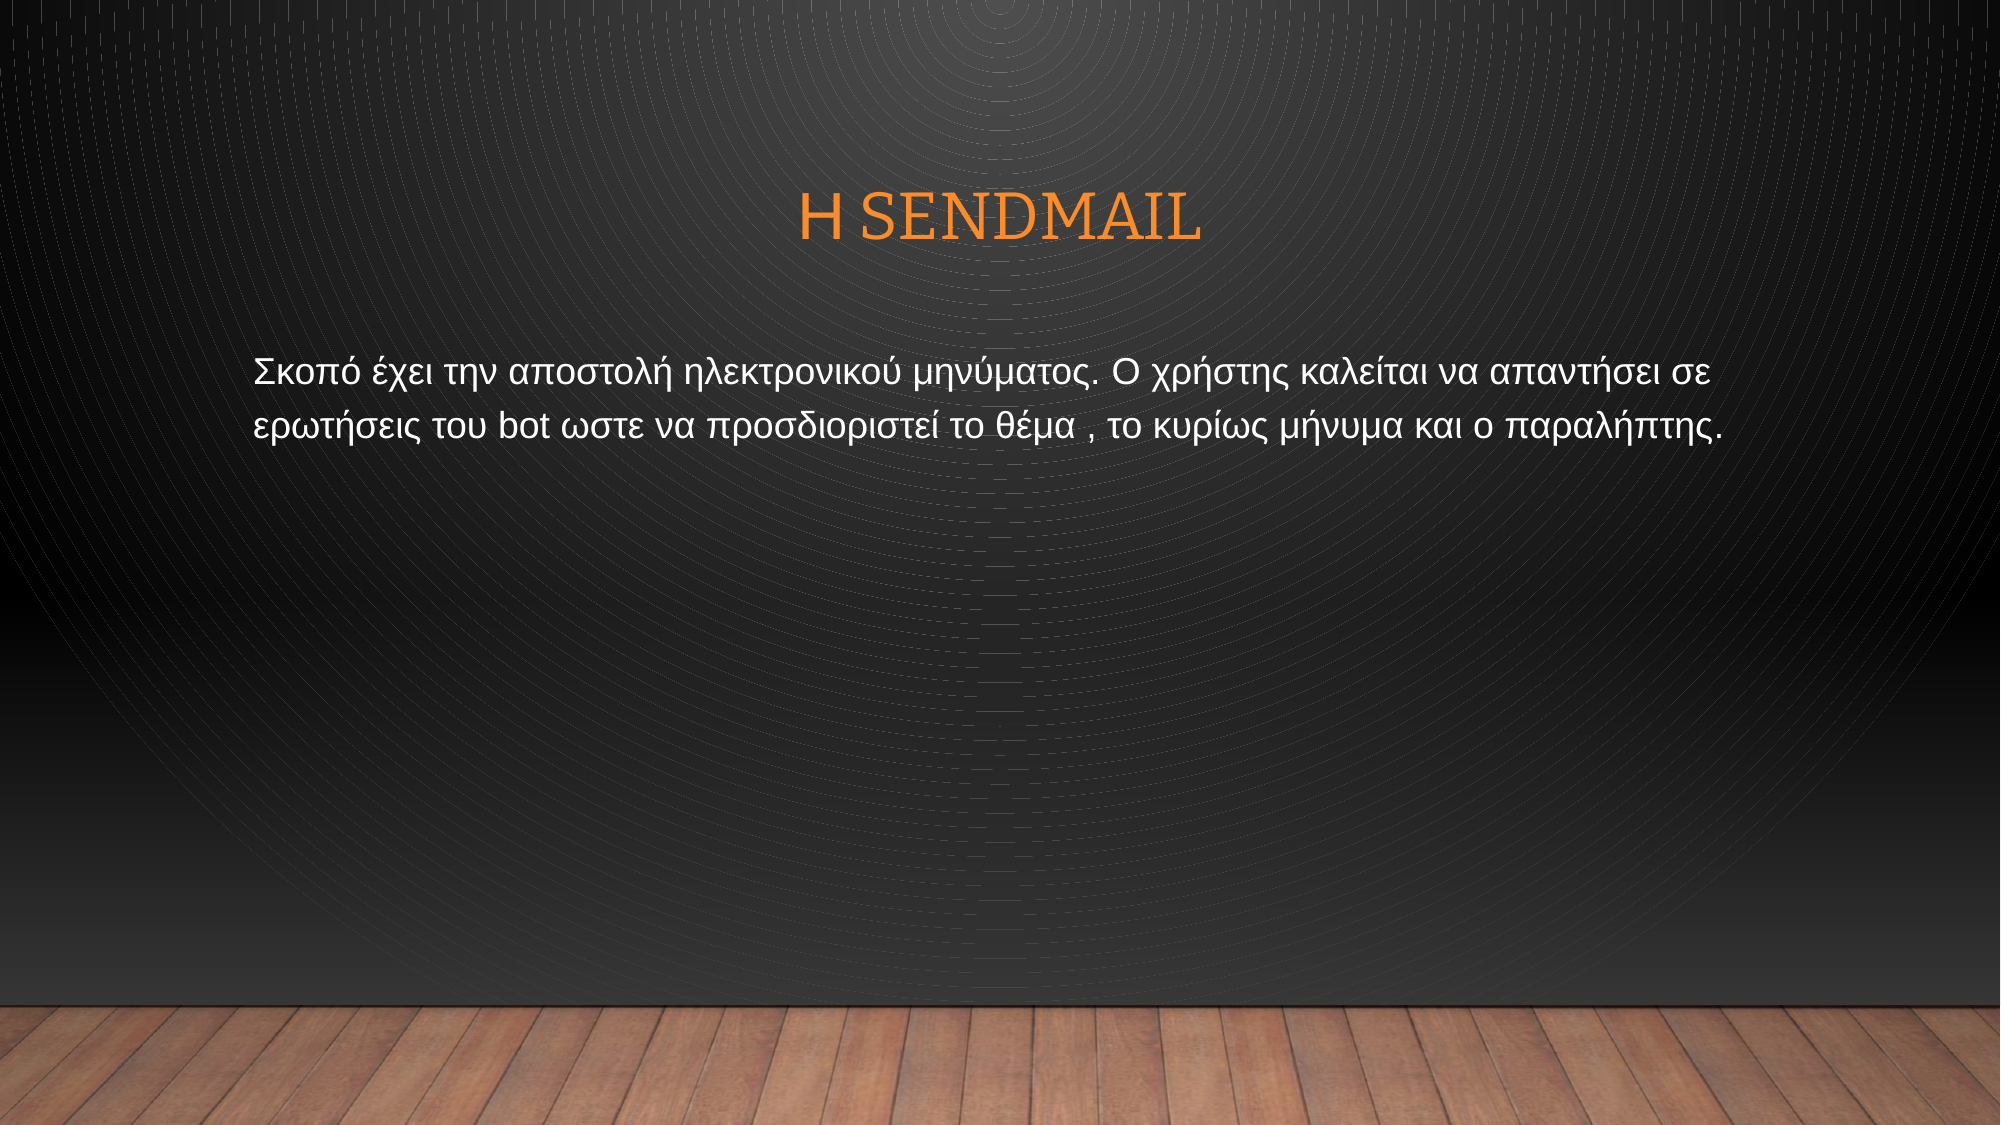

# Η Sendmail
Σκοπό έχει την αποστολή ηλεκτρονικού μηνύματος. O χρήστης καλείται να απαντήσει σε ερωτήσεις του bot ωστε να προσδιοριστεί το θέμα , το κυρίως μήνυμα και ο παραλήπτης.